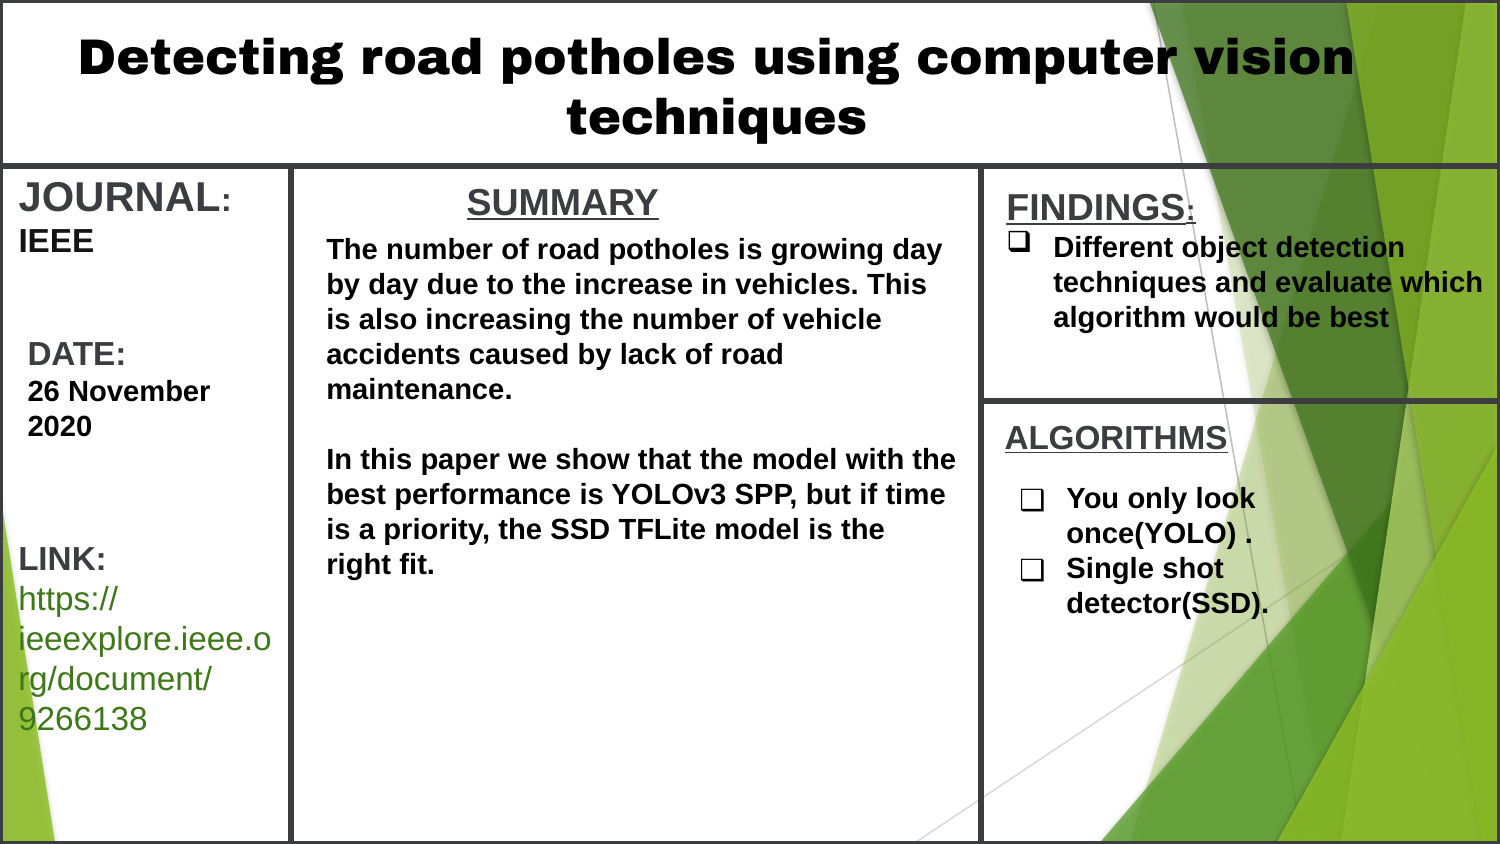

Detecting road potholes using computer vision techniques
JOURNAL:
IEEE
SUMMARY
FINDINGS:
Different object detection techniques and evaluate which algorithm would be best
The number of road potholes is growing day by day due to the increase in vehicles. This is also increasing the number of vehicle accidents caused by lack of road maintenance.

In this paper we show that the model with the best performance is YOLOv3 SPP, but if time is a priority, the SSD TFLite model is the right fit.

DATE:
26 November 2020

ALGORITHMS
You only look once(YOLO) .
Single shot detector(SSD).

LINK:
https://ieeexplore.ieee.org/document/9266138